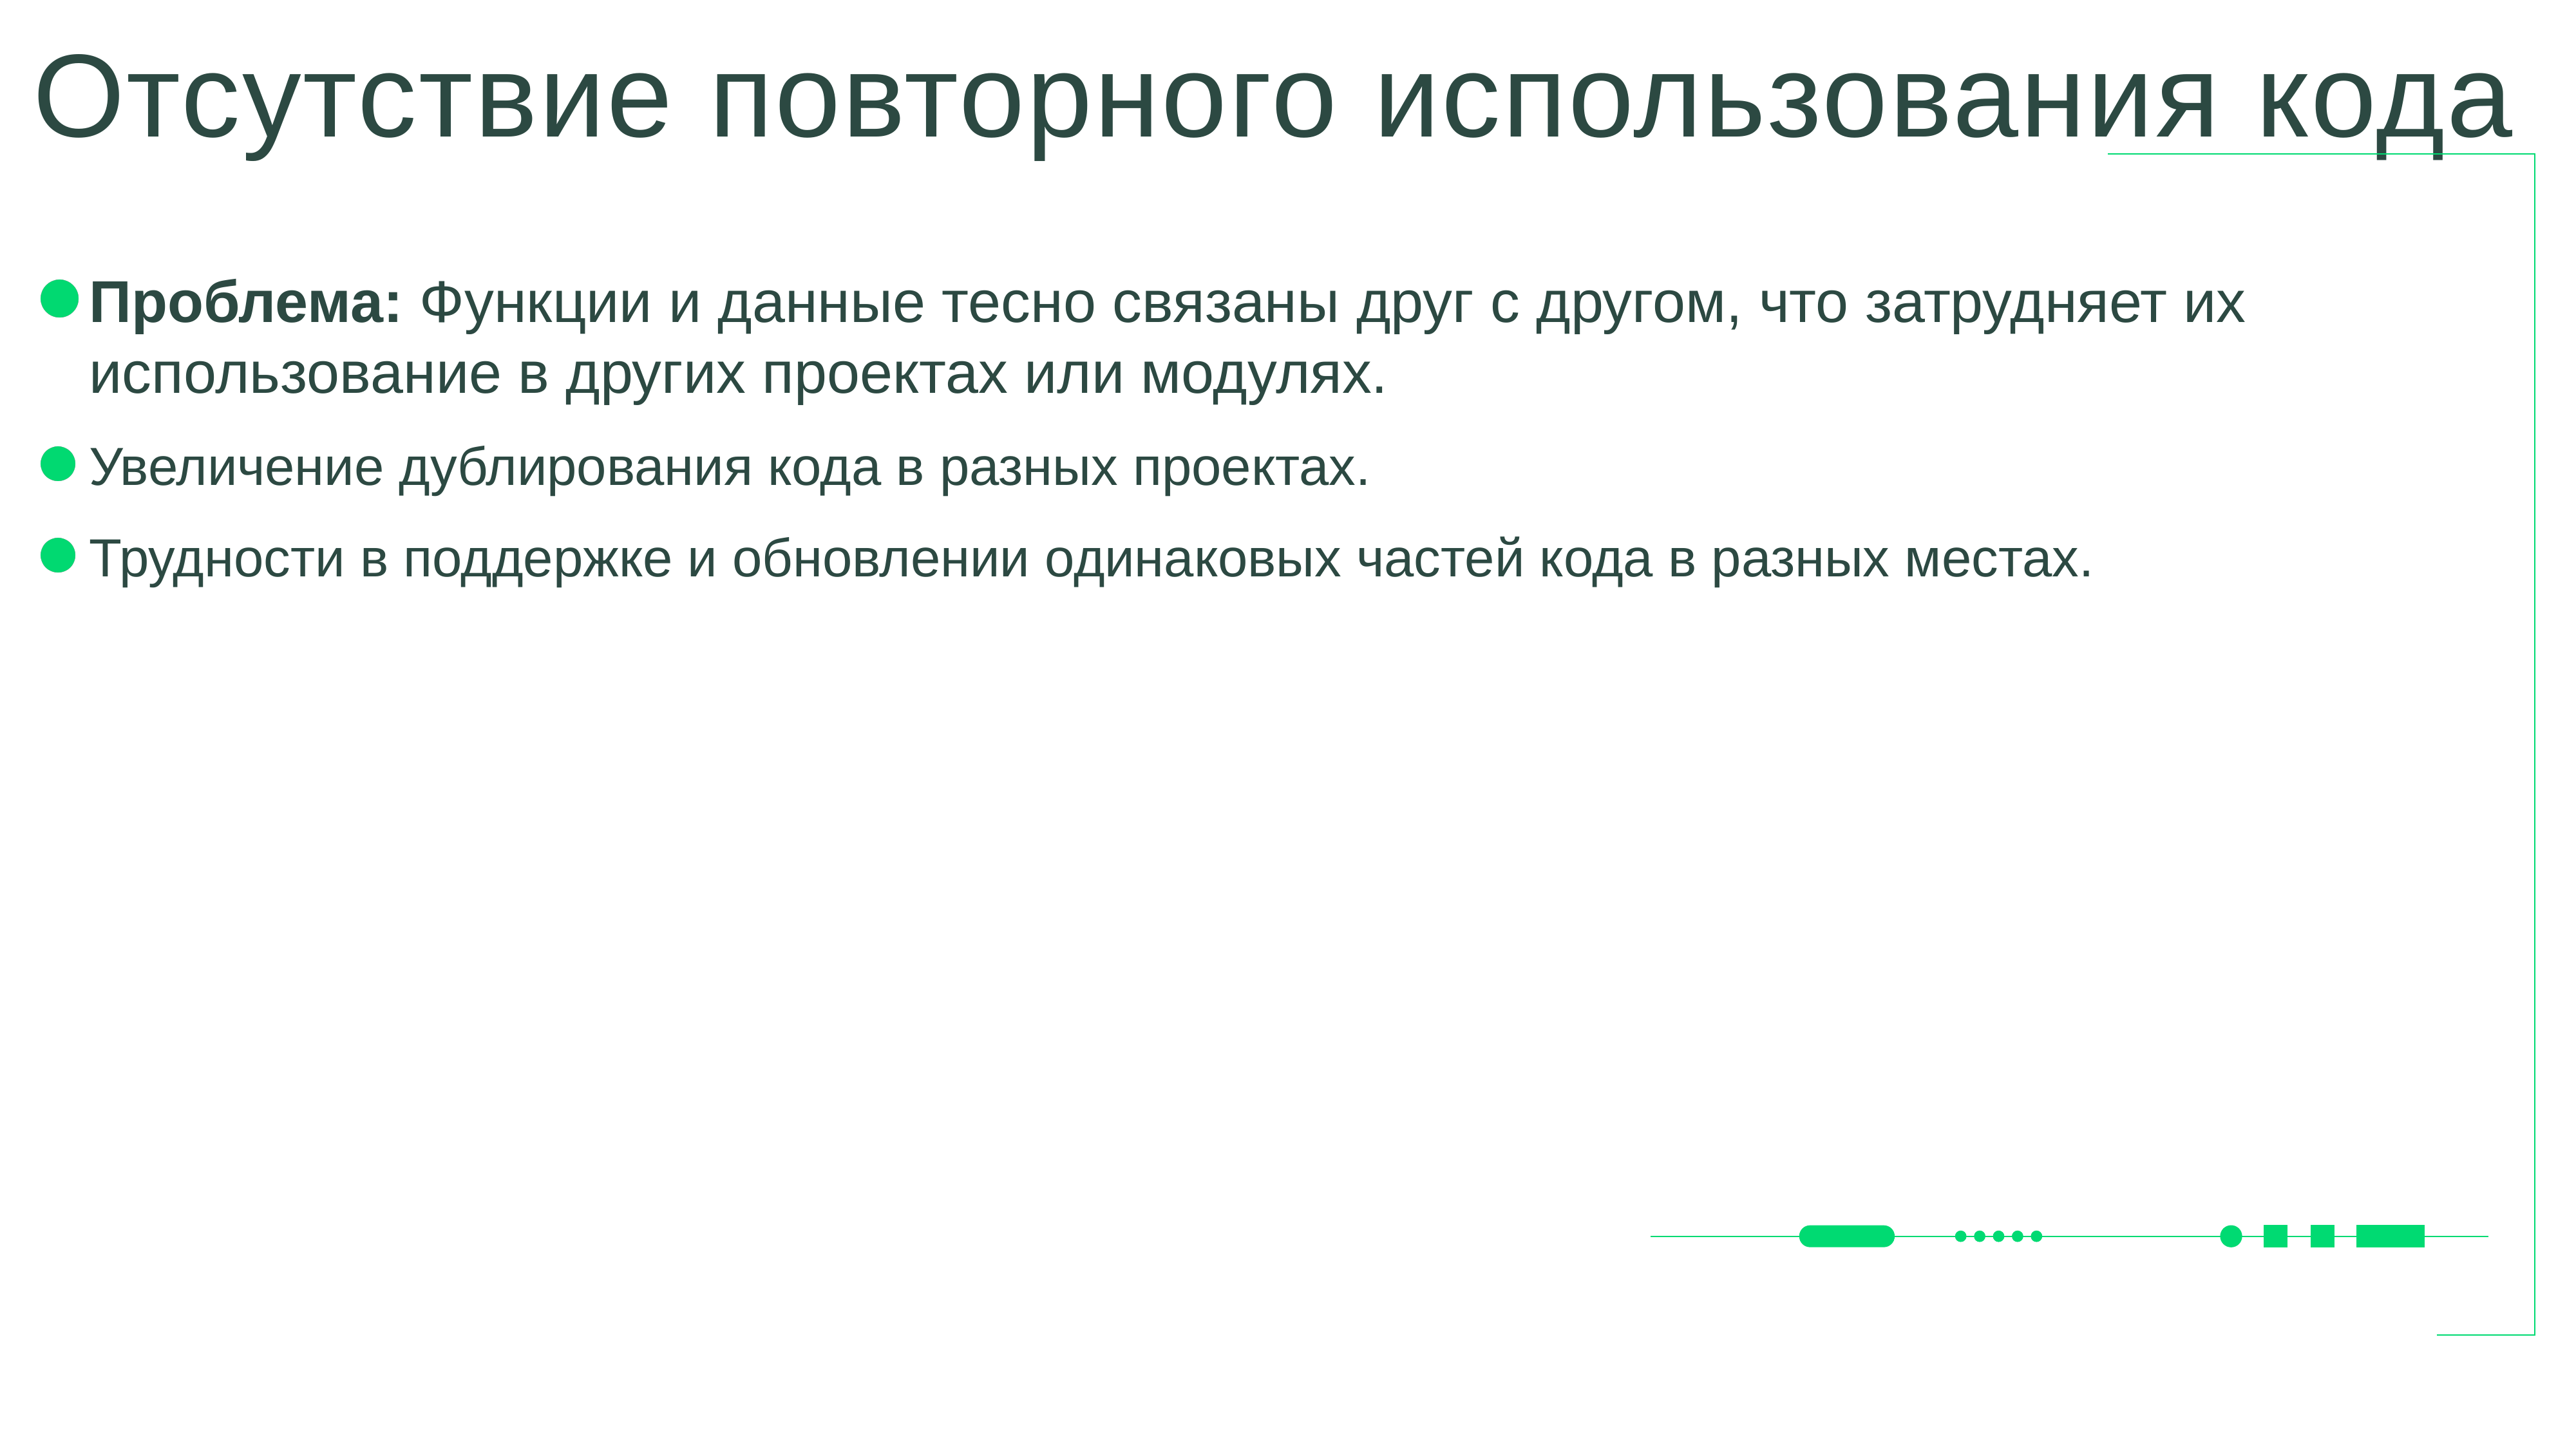

# Отсутствие повторного использования кода

Проблема: Функции и данные тесно связаны друг с другом, что затрудняет их использование в других проектах или модулях.
Увеличение дублирования кода в разных проектах.
Трудности в поддержке и обновлении одинаковых частей кода в разных местах.